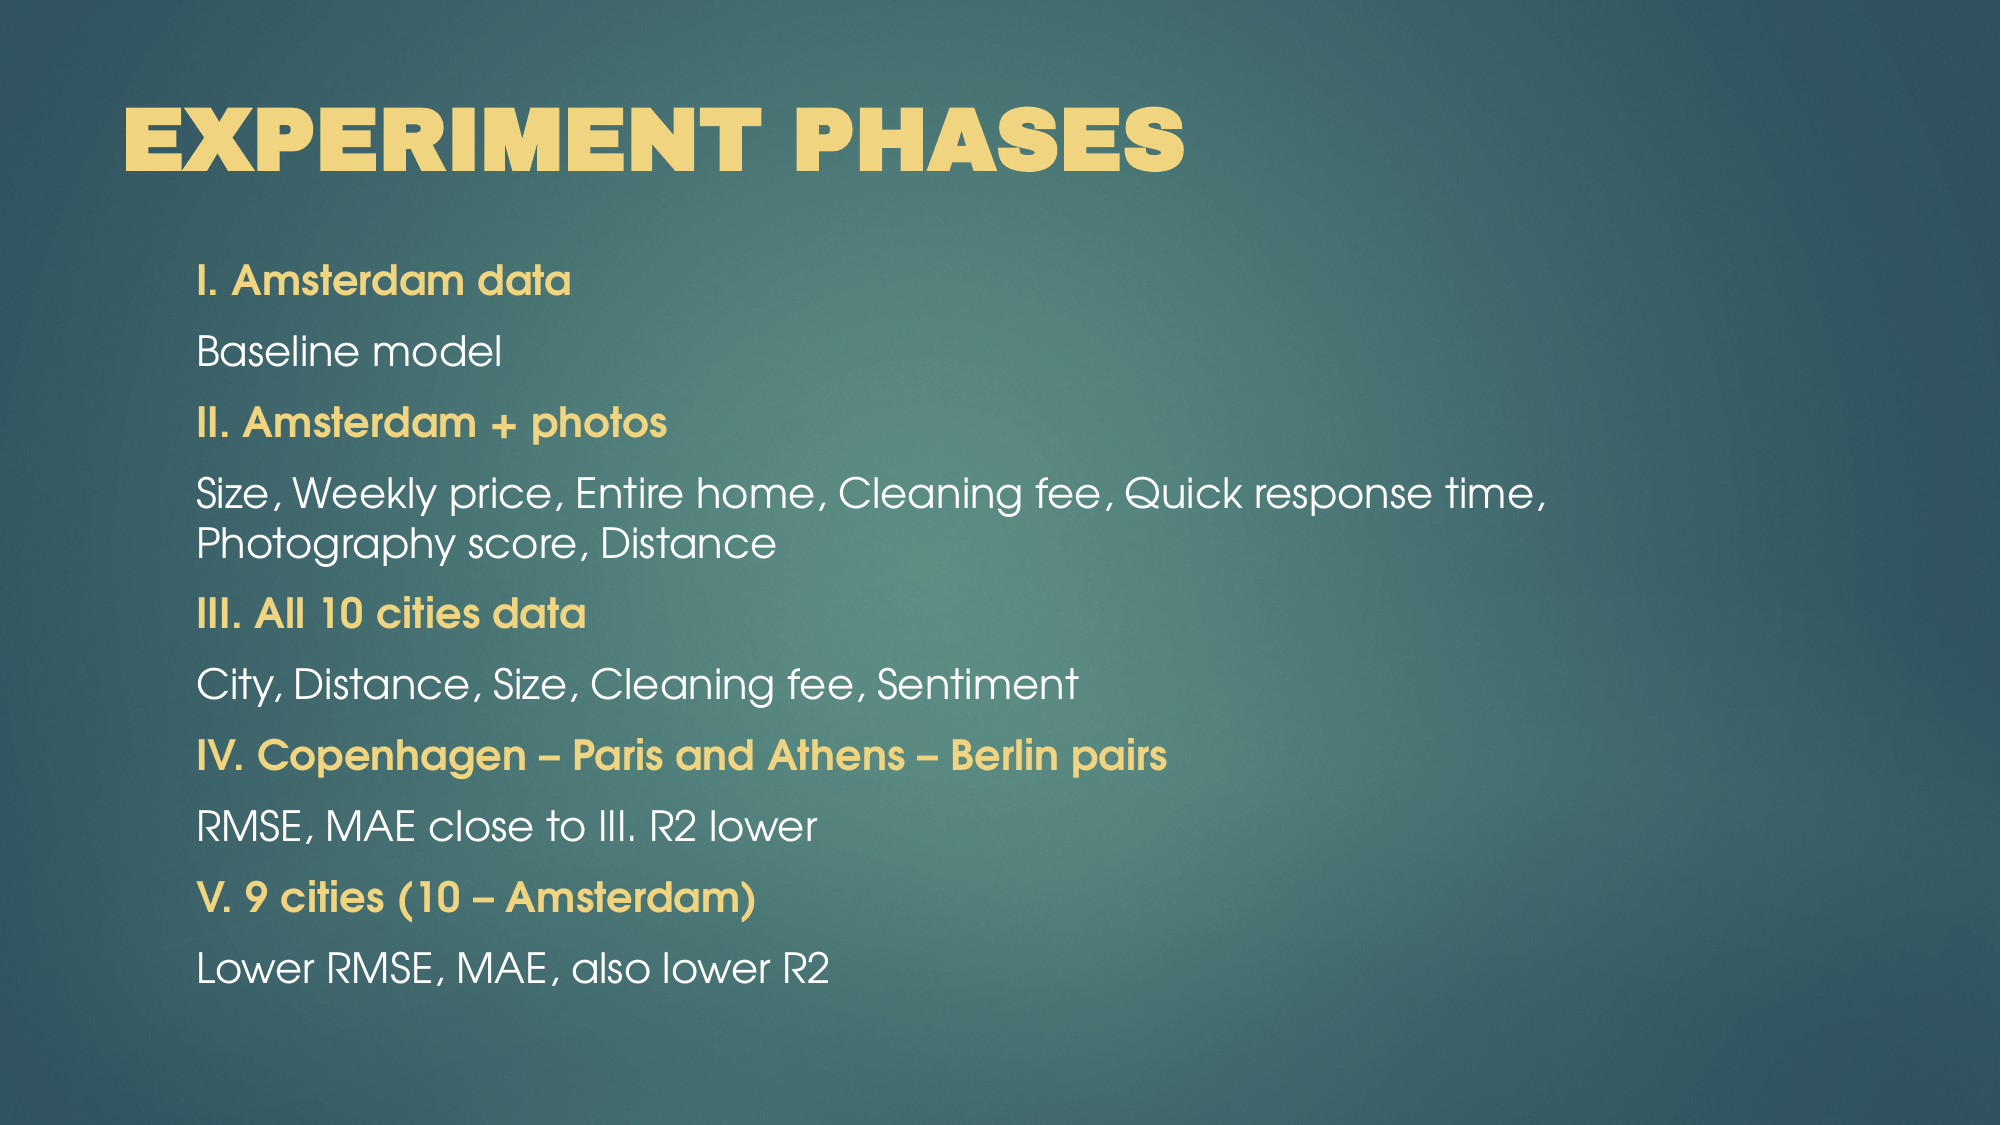

# EXPERIMENT PHASES
I. Amsterdam data
Baseline model
II. Amsterdam + photos
Size, Weekly price, Entire home, Cleaning fee, Quick response time, Photography score, Distance
III. All 10 cities data
City, Distance, Size, Cleaning fee, Sentiment
IV. Copenhagen – Paris and Athens – Berlin pairs
RMSE, MAE close to III. R2 lower
V. 9 cities (10 – Amsterdam)
Lower RMSE, MAE, also lower R2